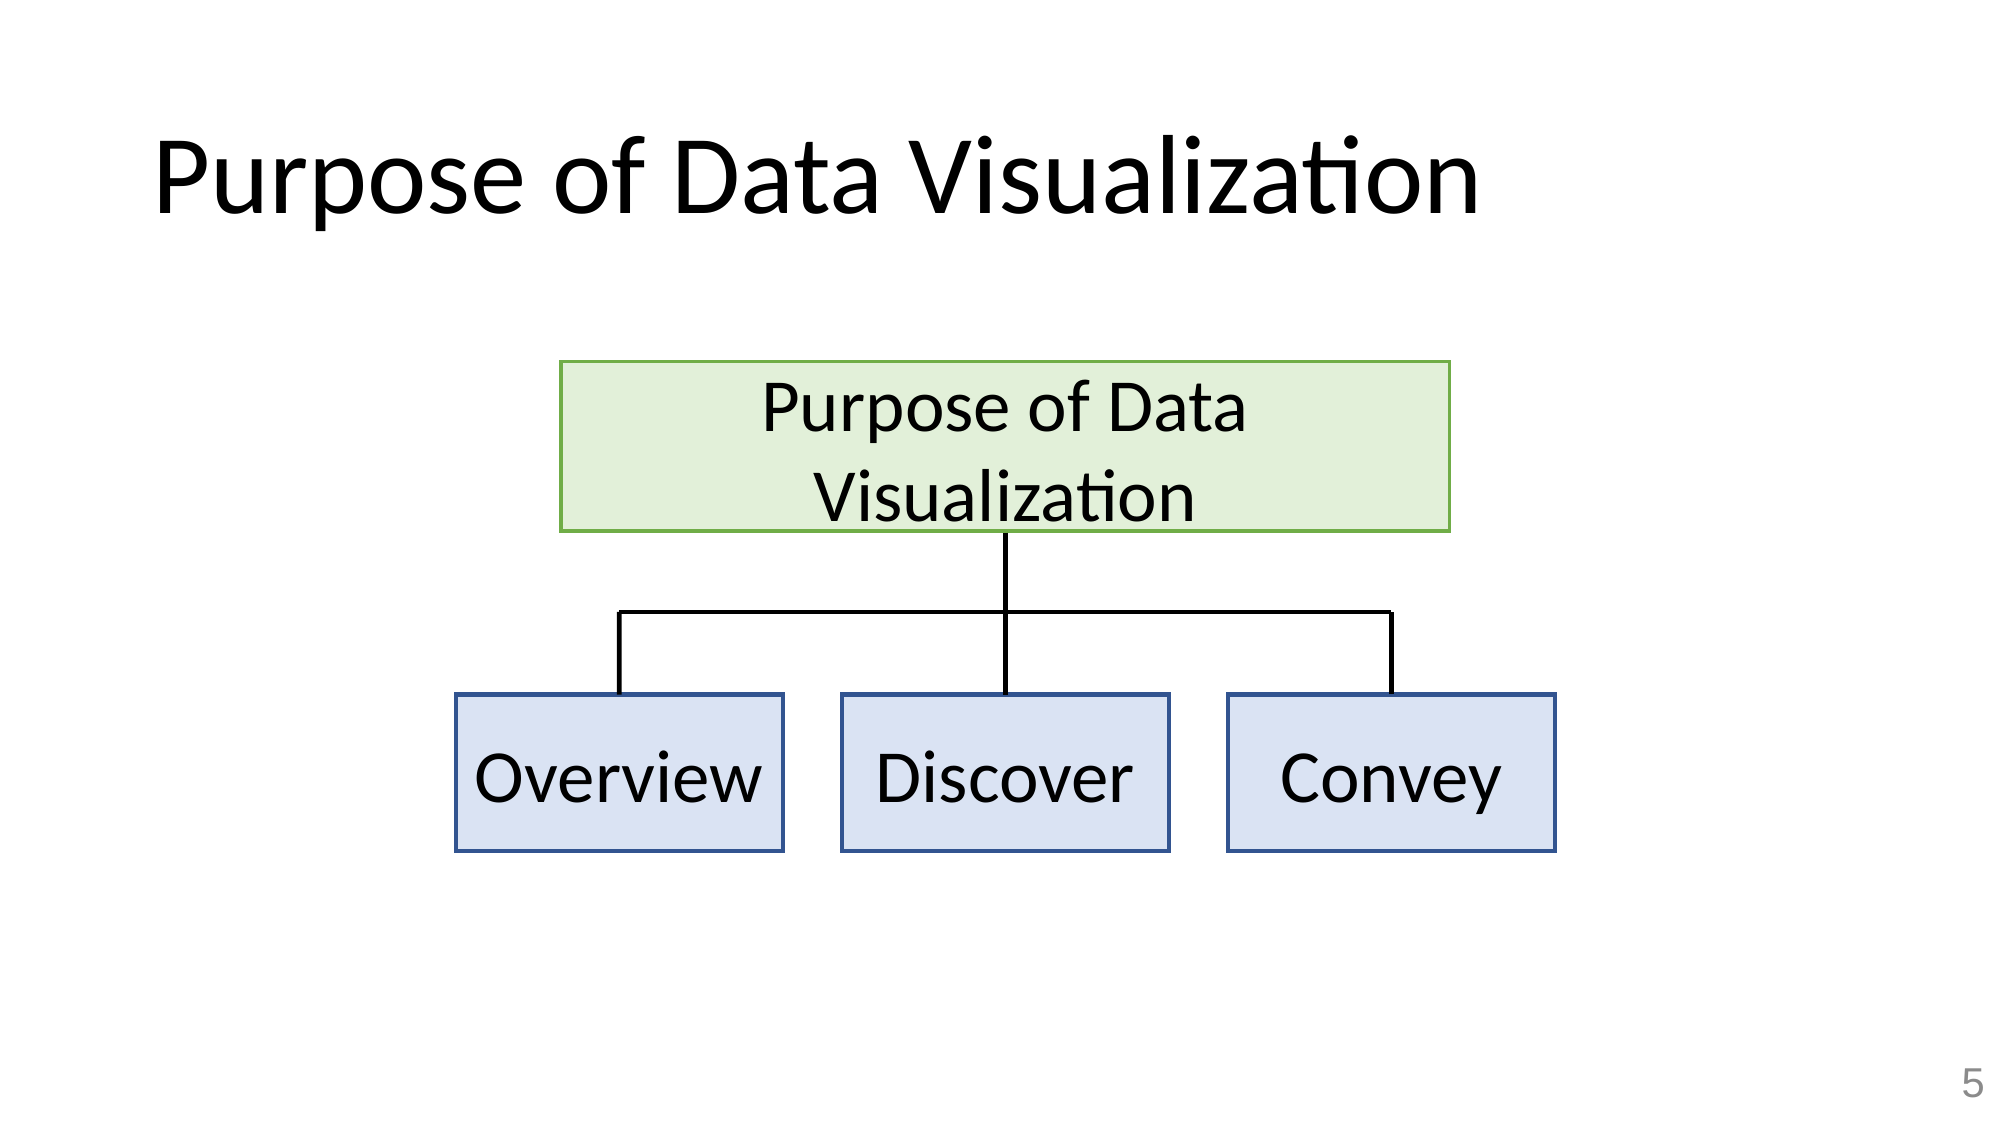

# Purpose of Data Visualization
Purpose of Data Visualization
Overview
Discover
Convey
5